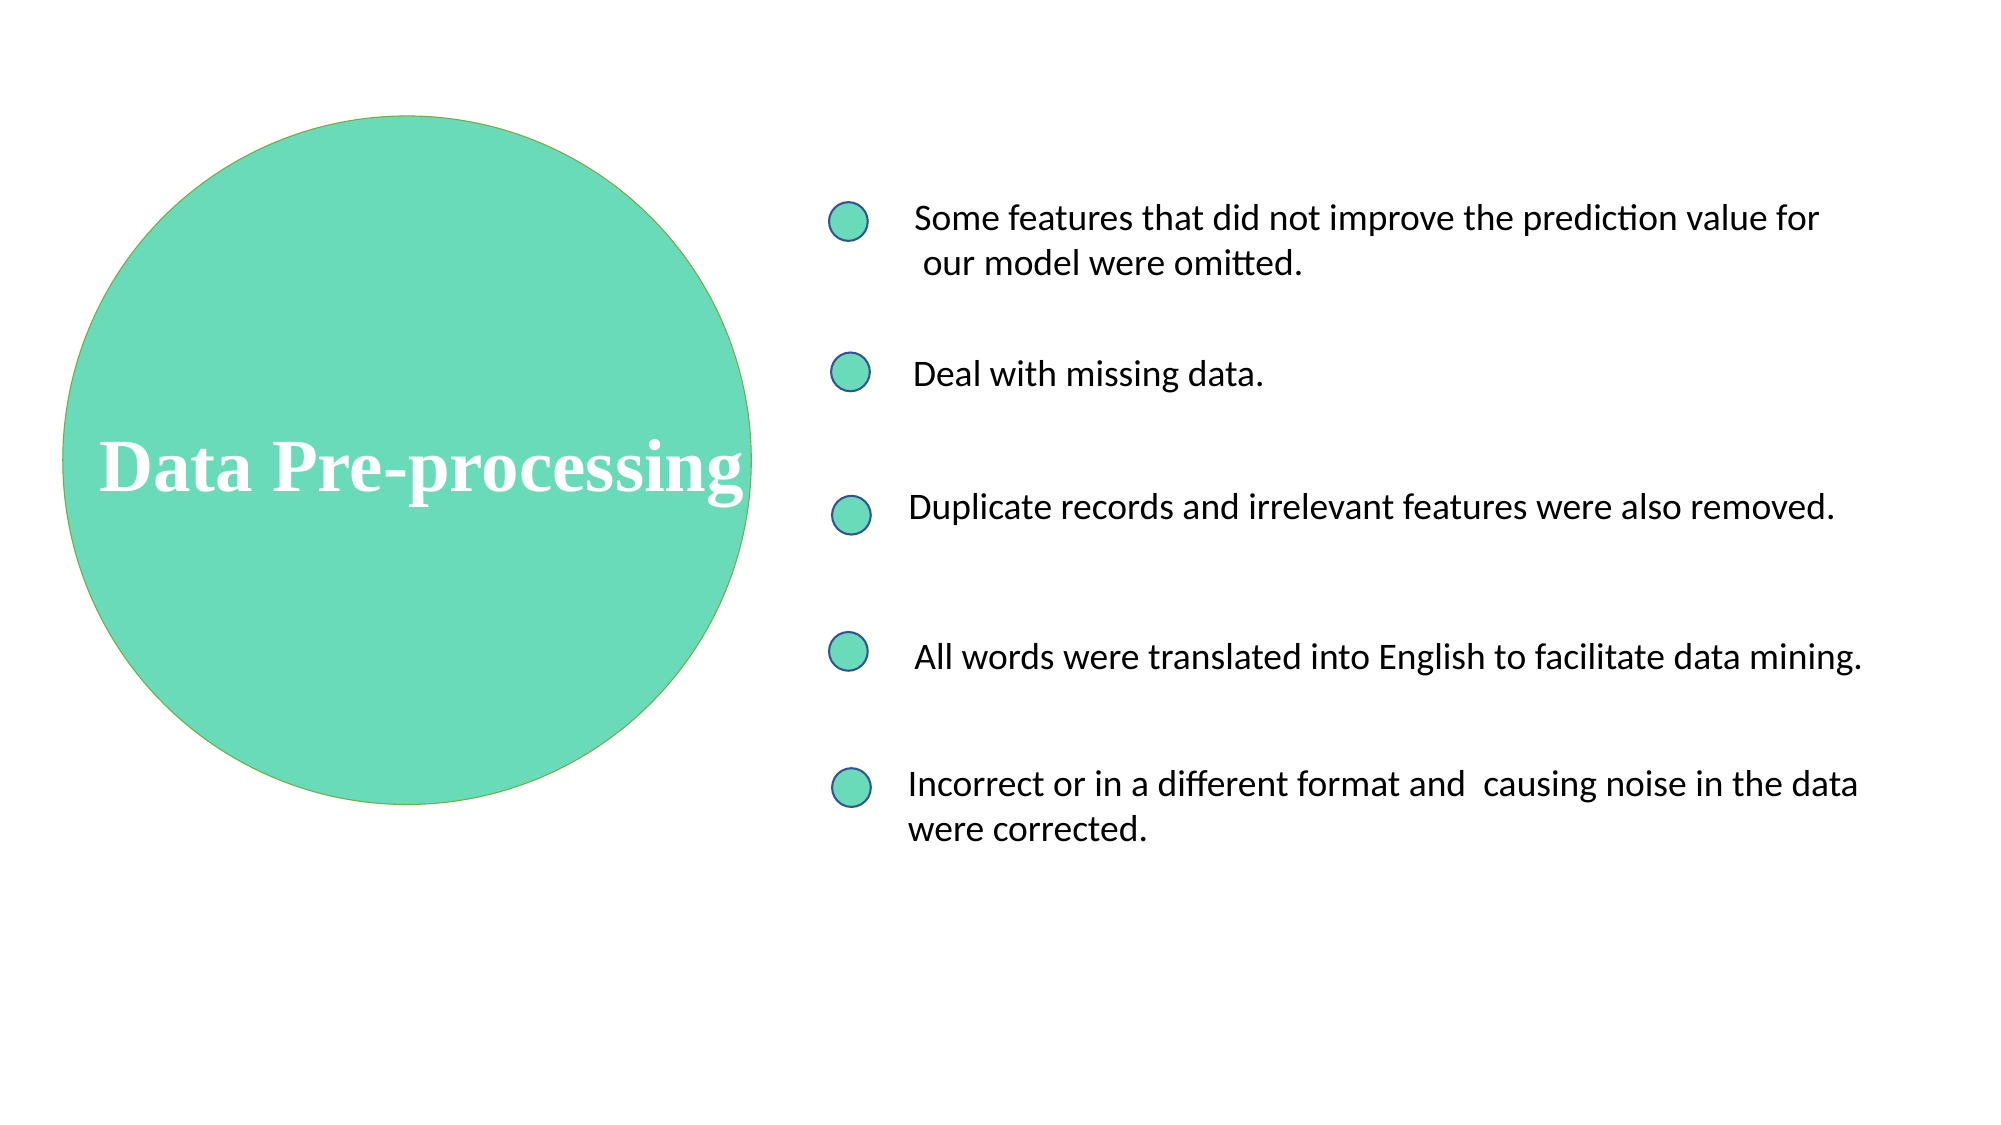

Some features that did not improve the prediction value for
 our model were omitted.

Deal with missing data.

Data Pre-processing
Duplicate records and irrelevant features were also removed.

All words were translated into English to facilitate data mining.

Incorrect or in a different format and  causing noise in the data
were corrected.